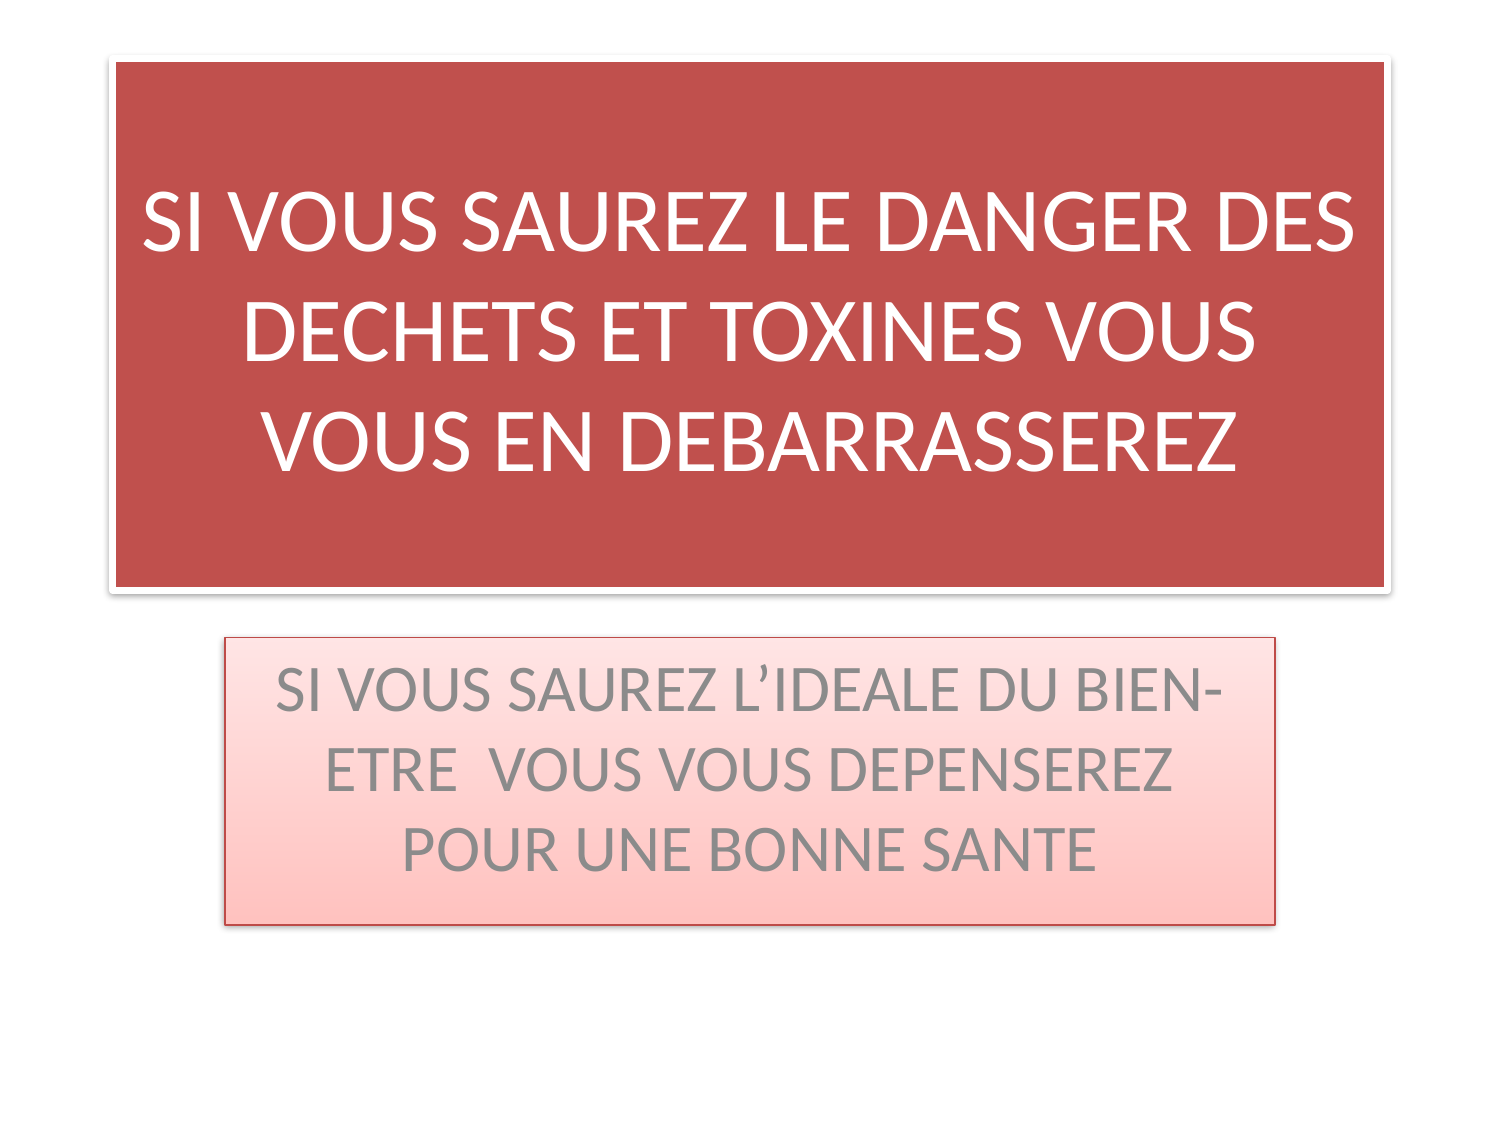

# SI VOUS SAUREZ LE DANGER DES DECHETS ET TOXINES VOUS VOUS EN DEBARRASSEREZ
SI VOUS SAUREZ L’IDEALE DU BIEN-ETRE  VOUS VOUS DEPENSEREZ POUR UNE BONNE SANTE